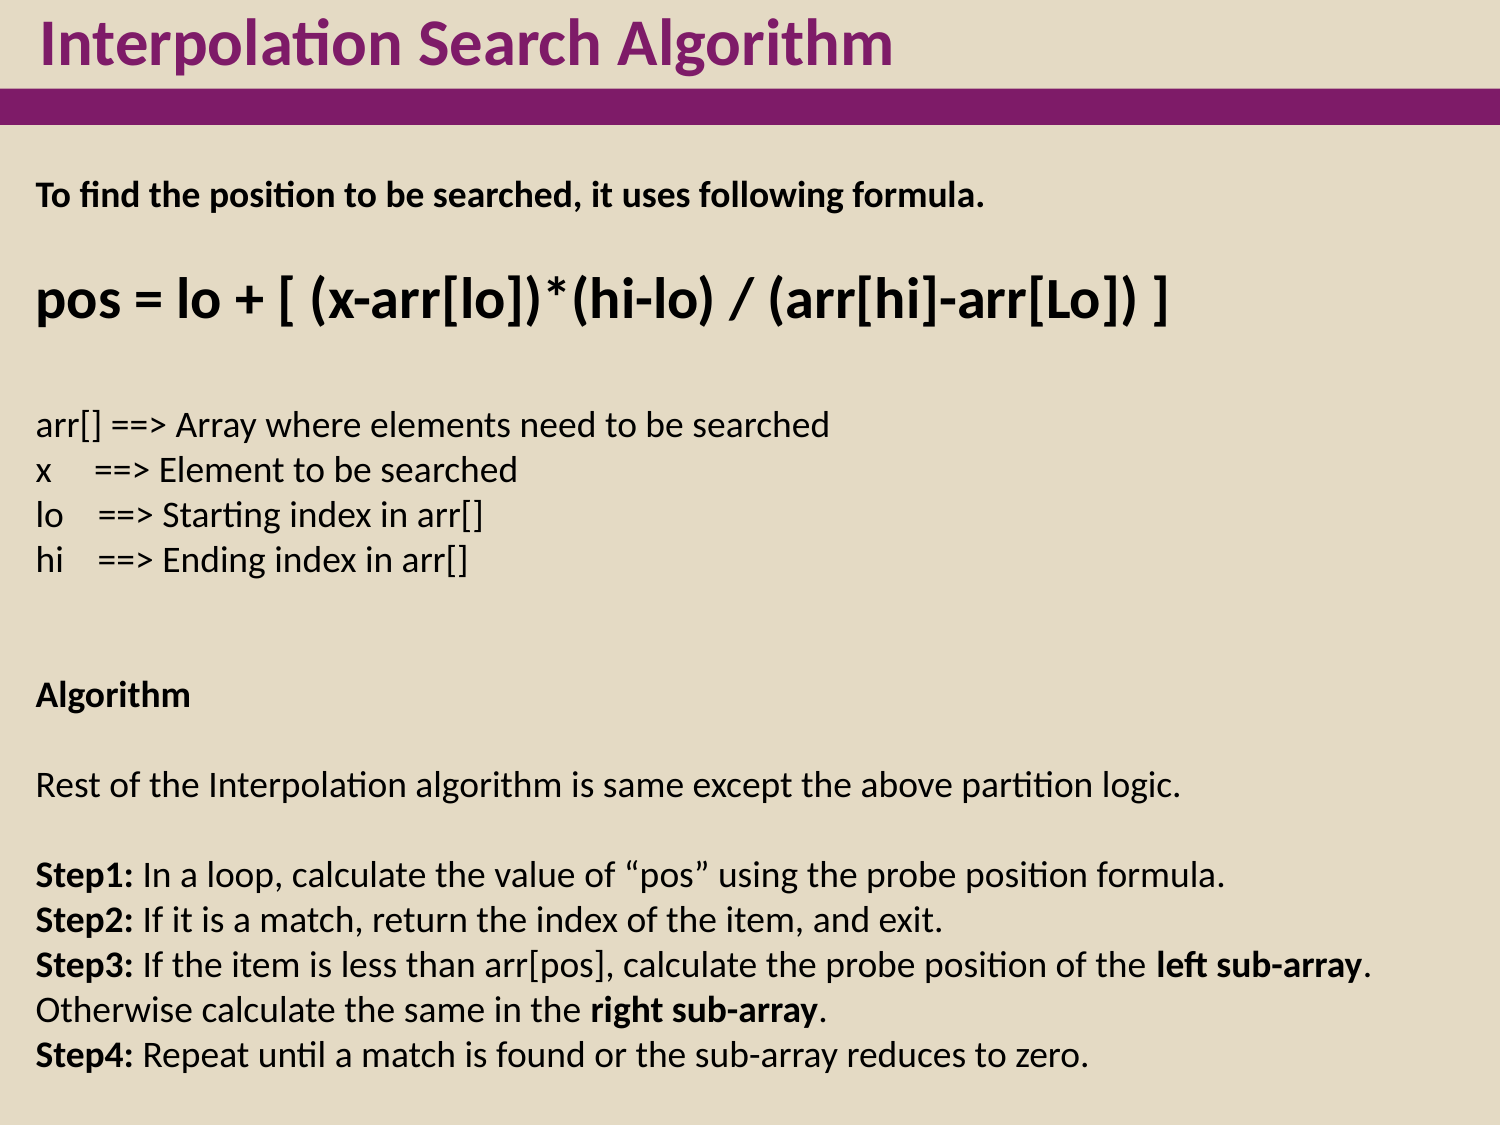

Interpolation Search Algorithm

To find the position to be searched, it uses following formula.

pos = lo + [ (x-arr[lo])*(hi-lo) / (arr[hi]-arr[Lo]) ]

arr[] ==> Array where elements need to be searched
x     ==> Element to be searched
lo    ==> Starting index in arr[]
hi    ==> Ending index in arr[]

Algorithm

Rest of the Interpolation algorithm is same except the above partition logic.

Step1: In a loop, calculate the value of “pos” using the probe position formula.
Step2: If it is a match, return the index of the item, and exit.
Step3: If the item is less than arr[pos], calculate the probe position of the left sub-array. Otherwise calculate the same in the right sub-array.
Step4: Repeat until a match is found or the sub-array reduces to zero.